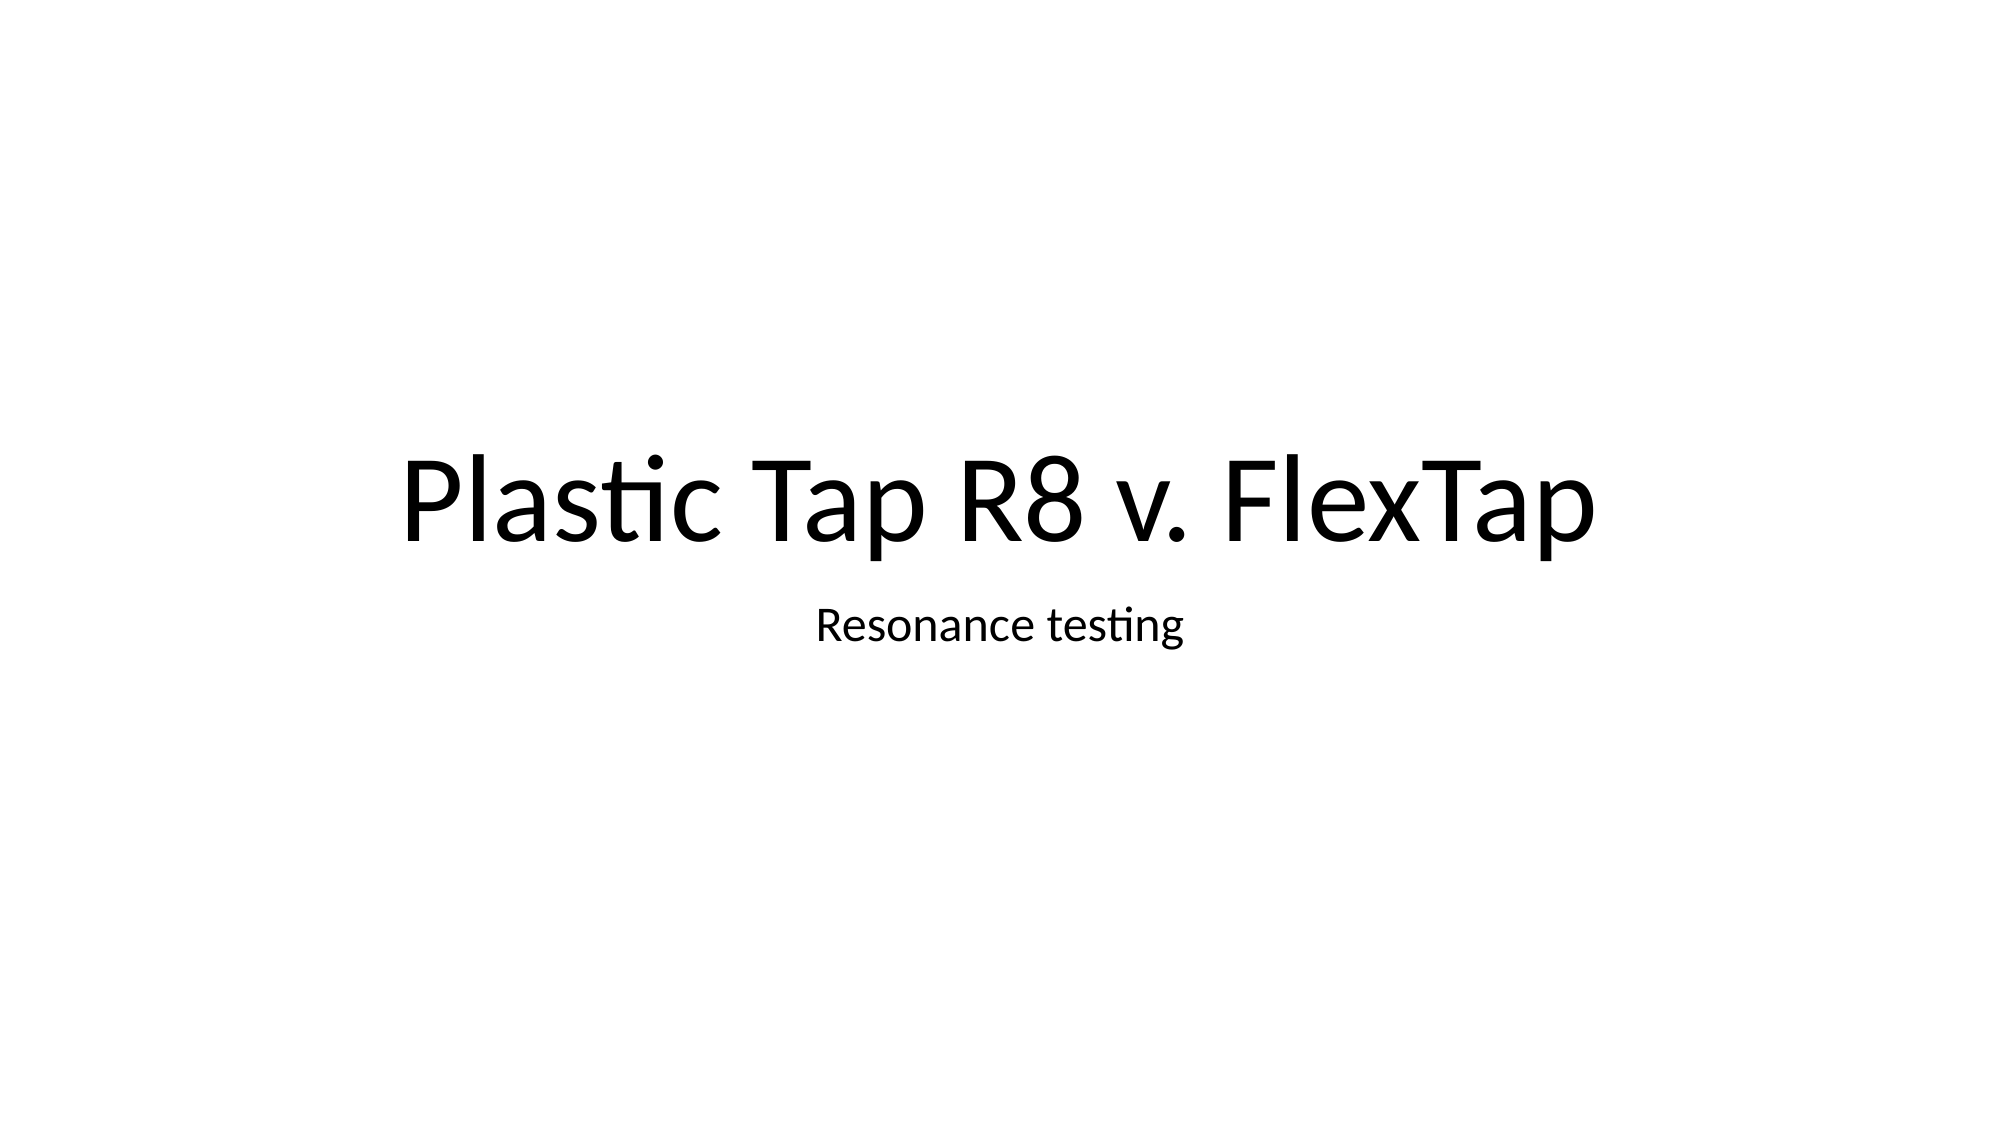

# Plastic Tap R8 v. FlexTap
Resonance testing